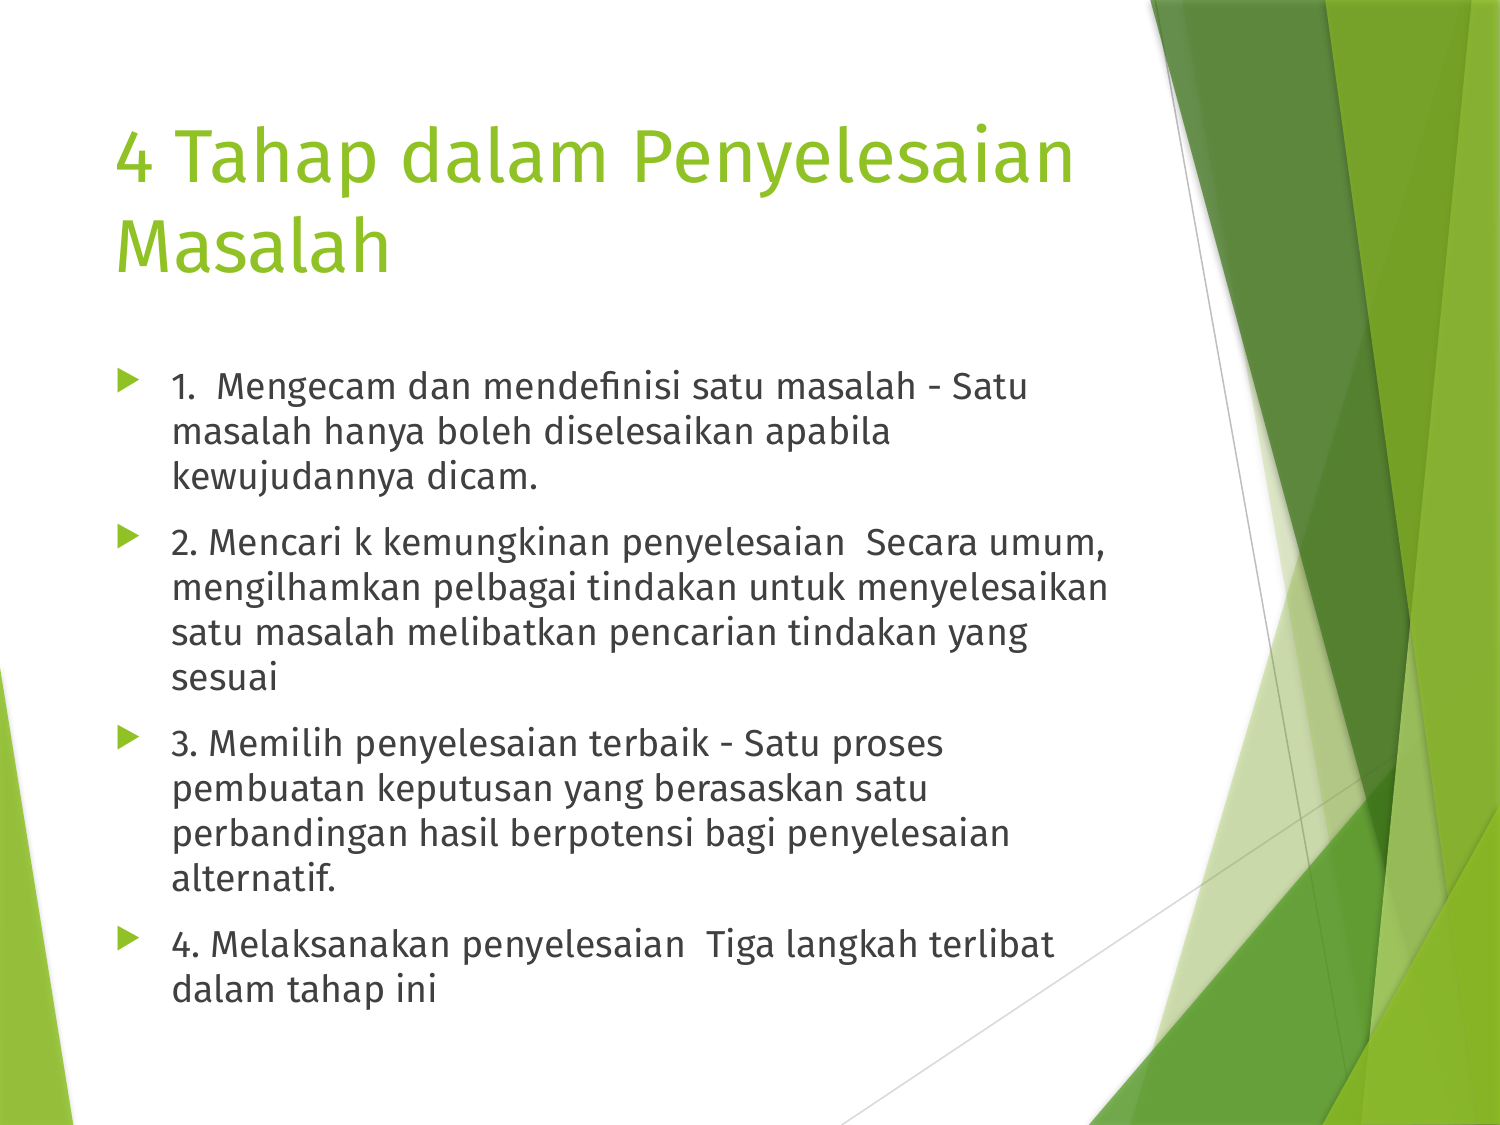

# 4 Tahap dalam Penyelesaian Masalah
1.  Mengecam dan mendefinisi satu masalah - Satu masalah hanya boleh diselesaikan apabila kewujudannya dicam.
2. Mencari k kemungkinan penyelesaian  Secara umum, mengilhamkan pelbagai tindakan untuk menyelesaikan satu masalah melibatkan pencarian tindakan yang sesuai
3. Memilih penyelesaian terbaik - Satu proses pembuatan keputusan yang berasaskan satu perbandingan hasil berpotensi bagi penyelesaian alternatif.
4. Melaksanakan penyelesaian  Tiga langkah terlibat dalam tahap ini